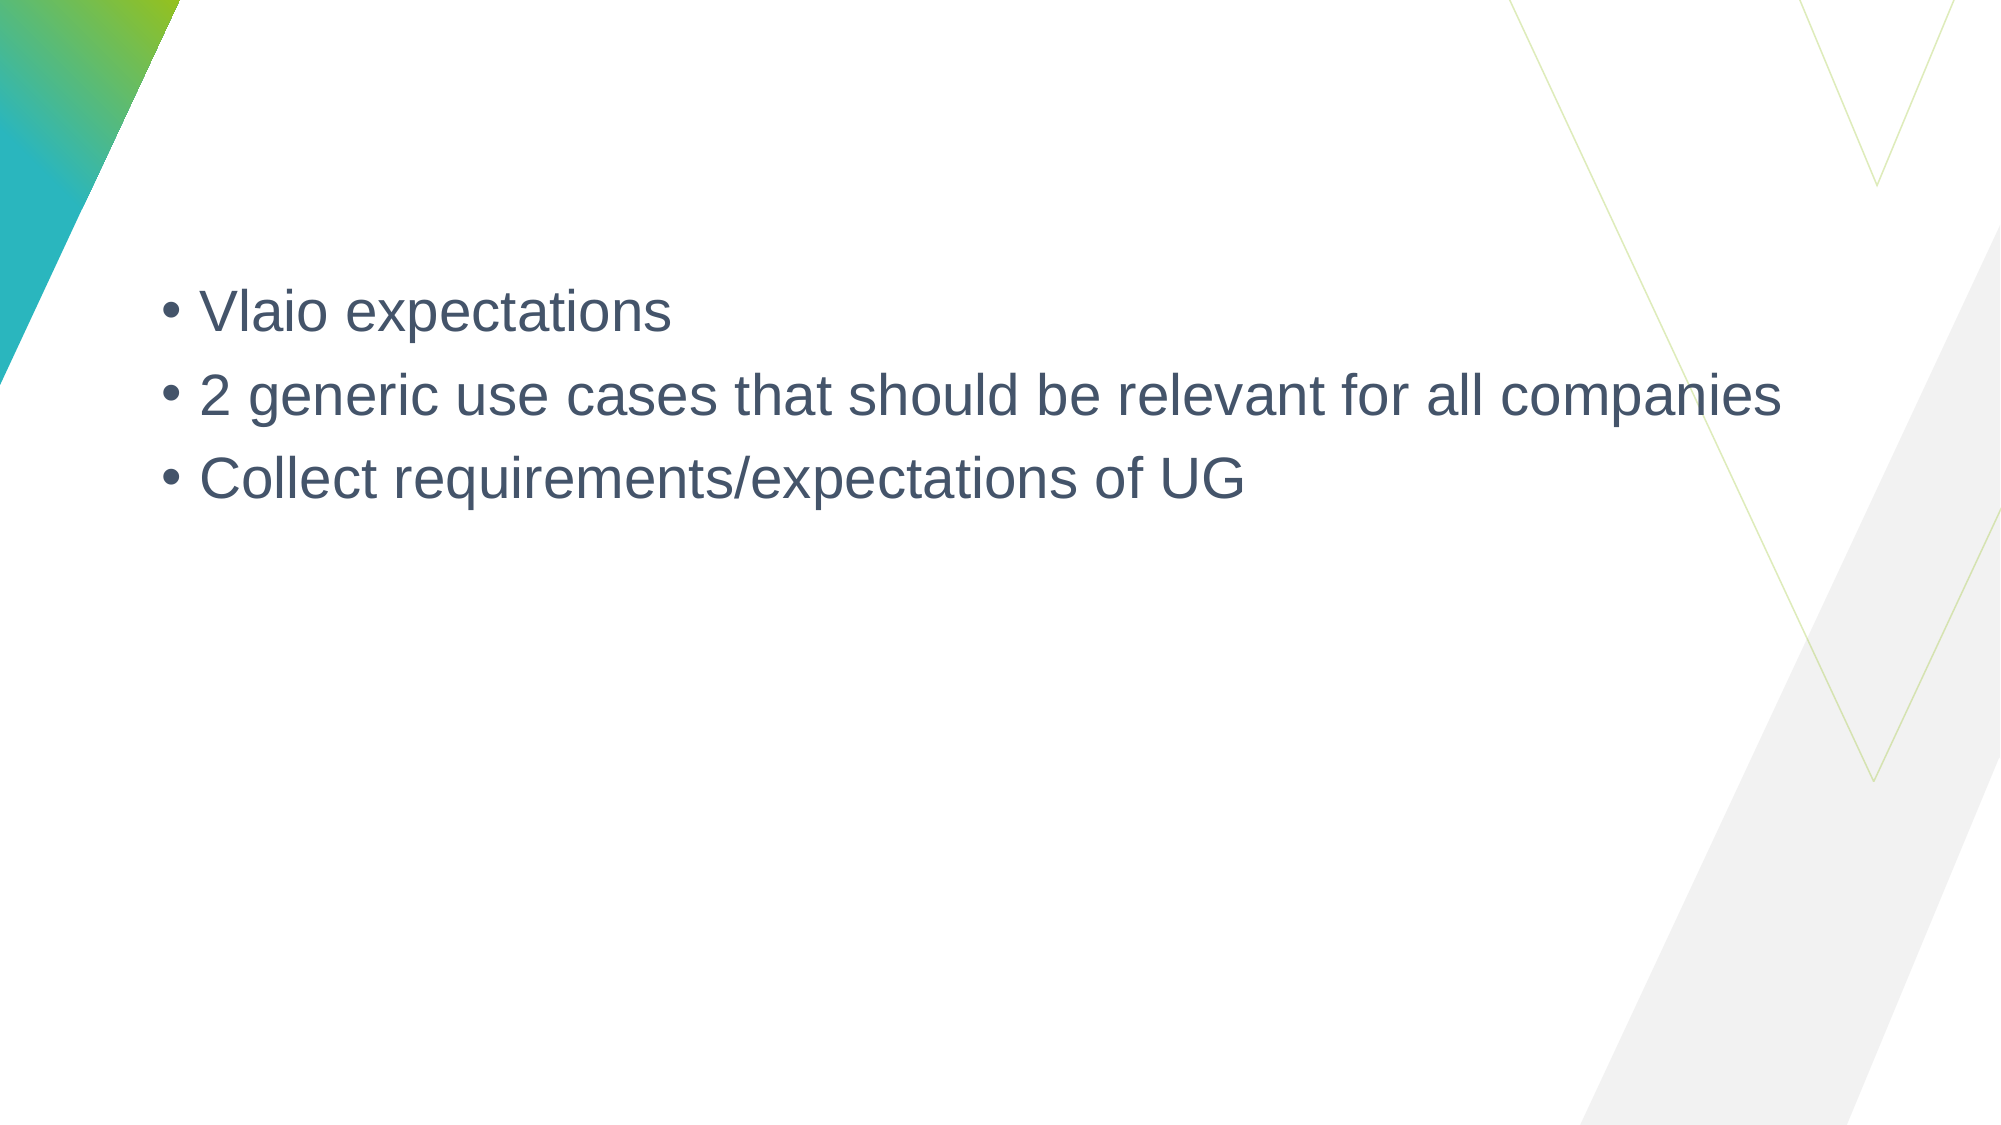

#
Vlaio expectations
2 generic use cases that should be relevant for all companies
Collect requirements/expectations of UG